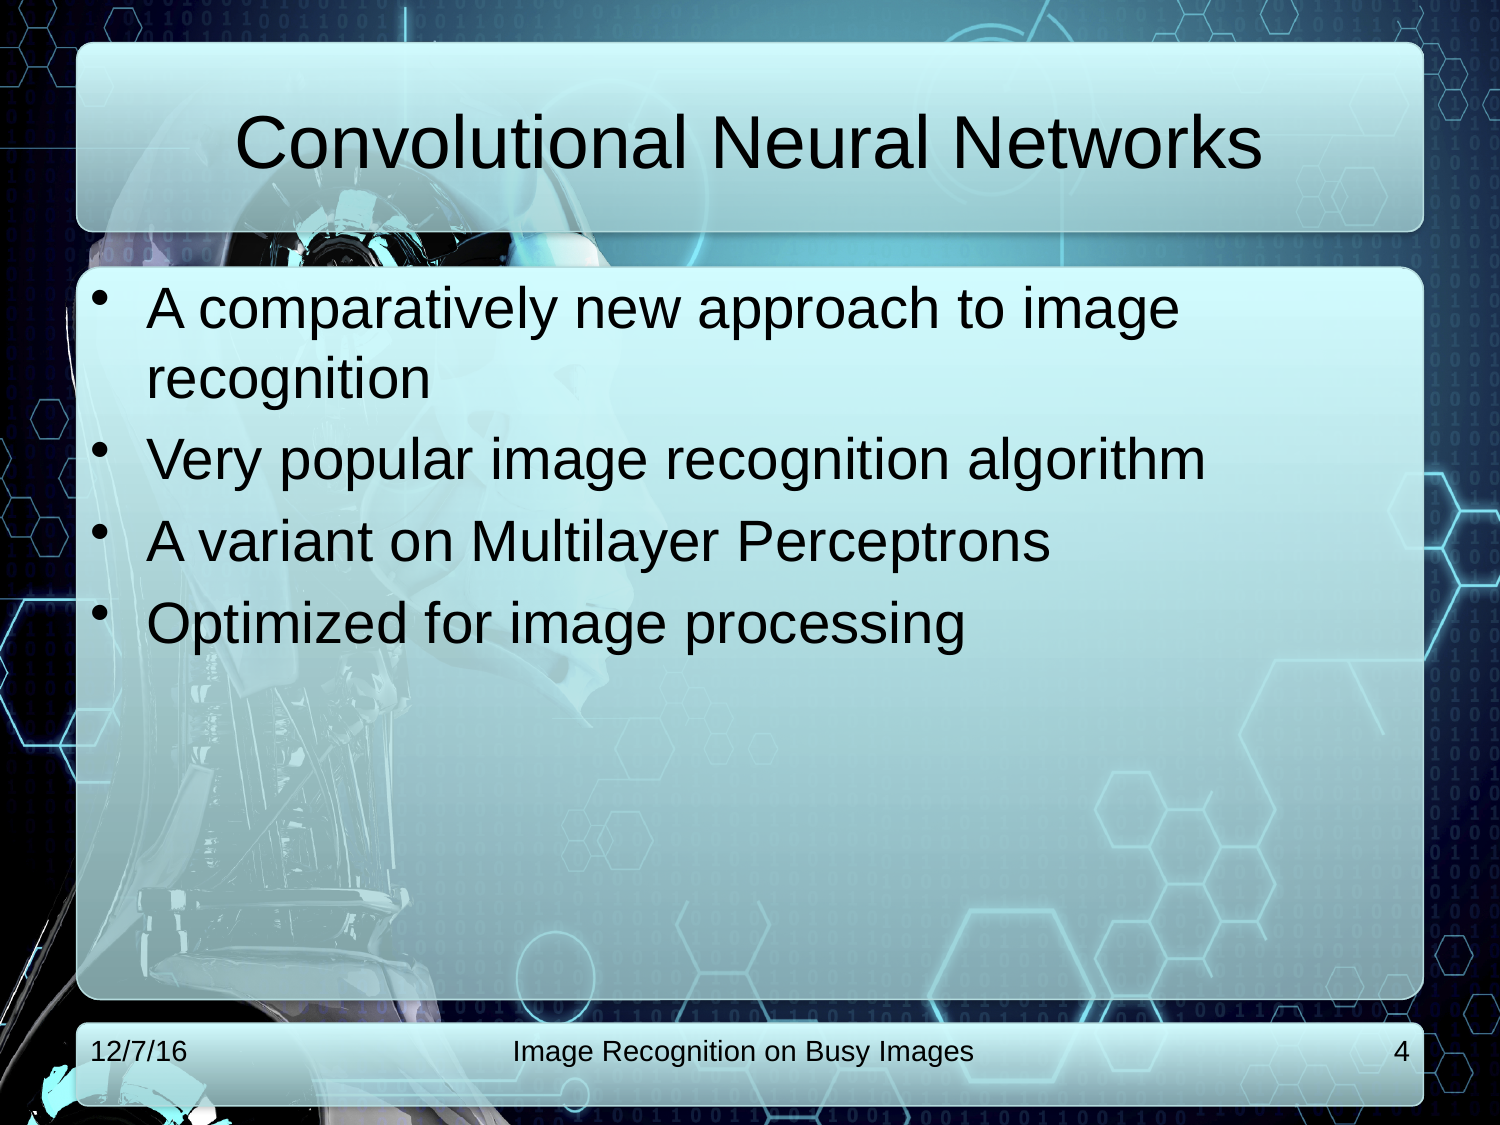

# Convolutional Neural Networks
A comparatively new approach to image recognition
Very popular image recognition algorithm
A variant on Multilayer Perceptrons
Optimized for image processing

12/7/16
Image Recognition on Busy Images
4